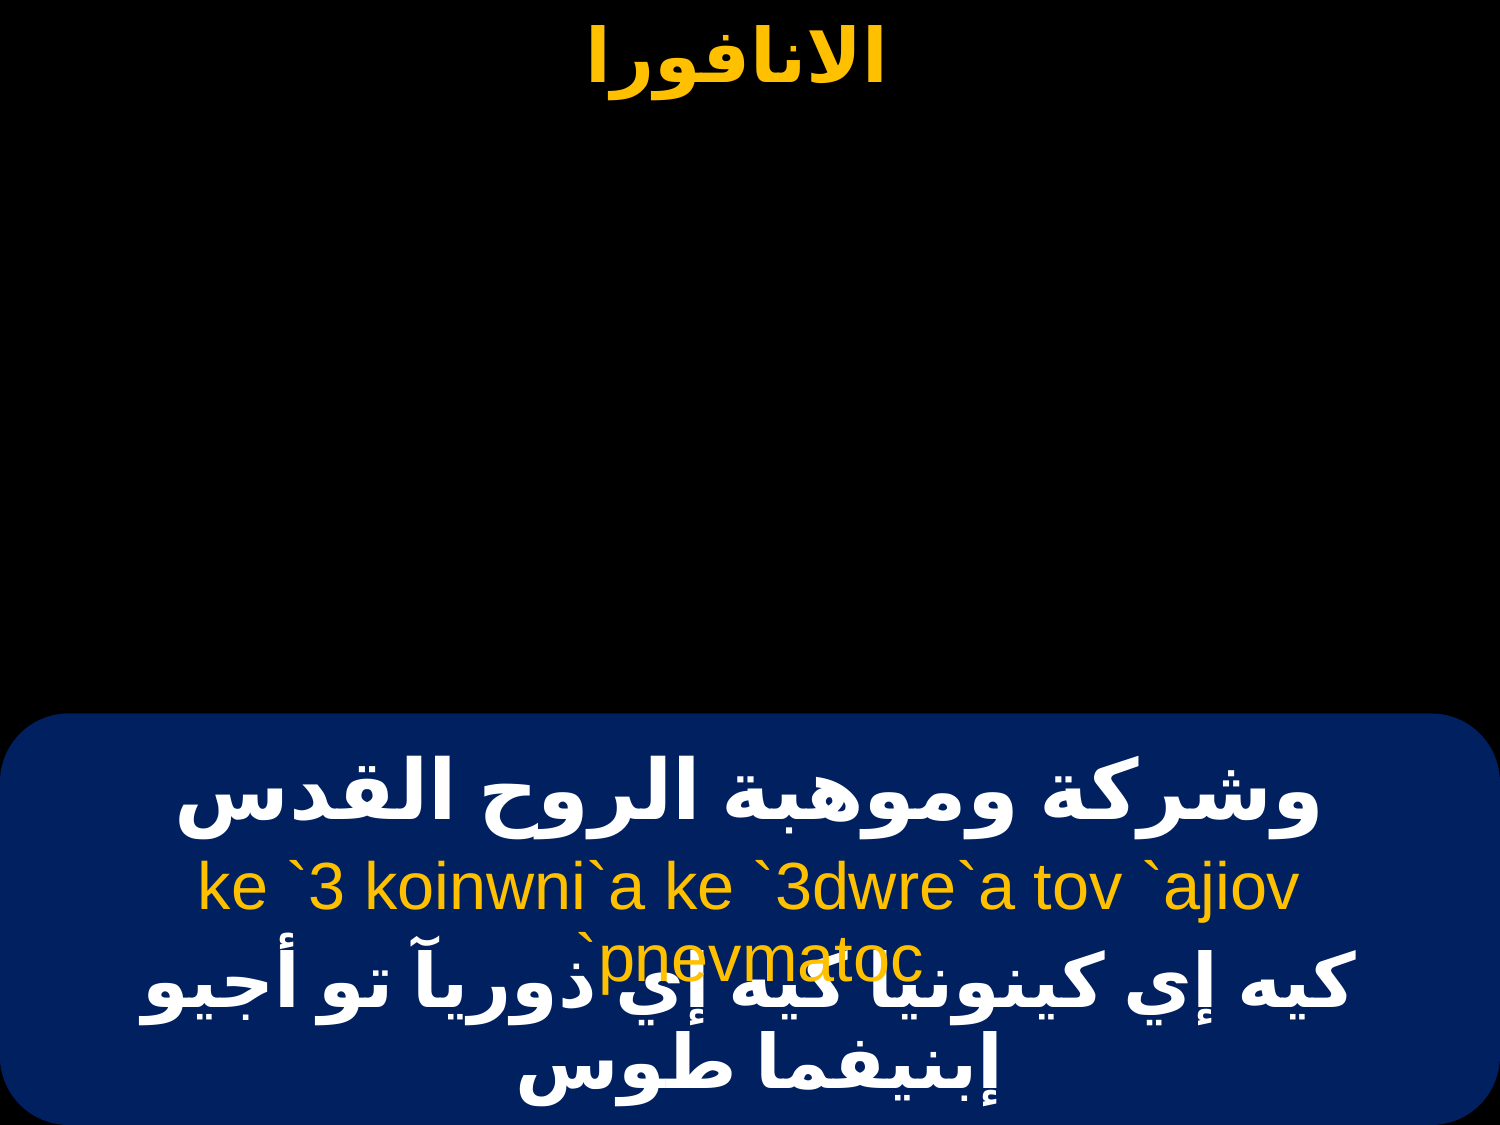

# وشركة وموهبة الروح القدس
ke `3 koinwni`a ke `3dwre`a tov `ajiov `pnevmatoc
كيه إي كينونيا كيه إي ذوريآ تو أجيو إبنيفما طوس